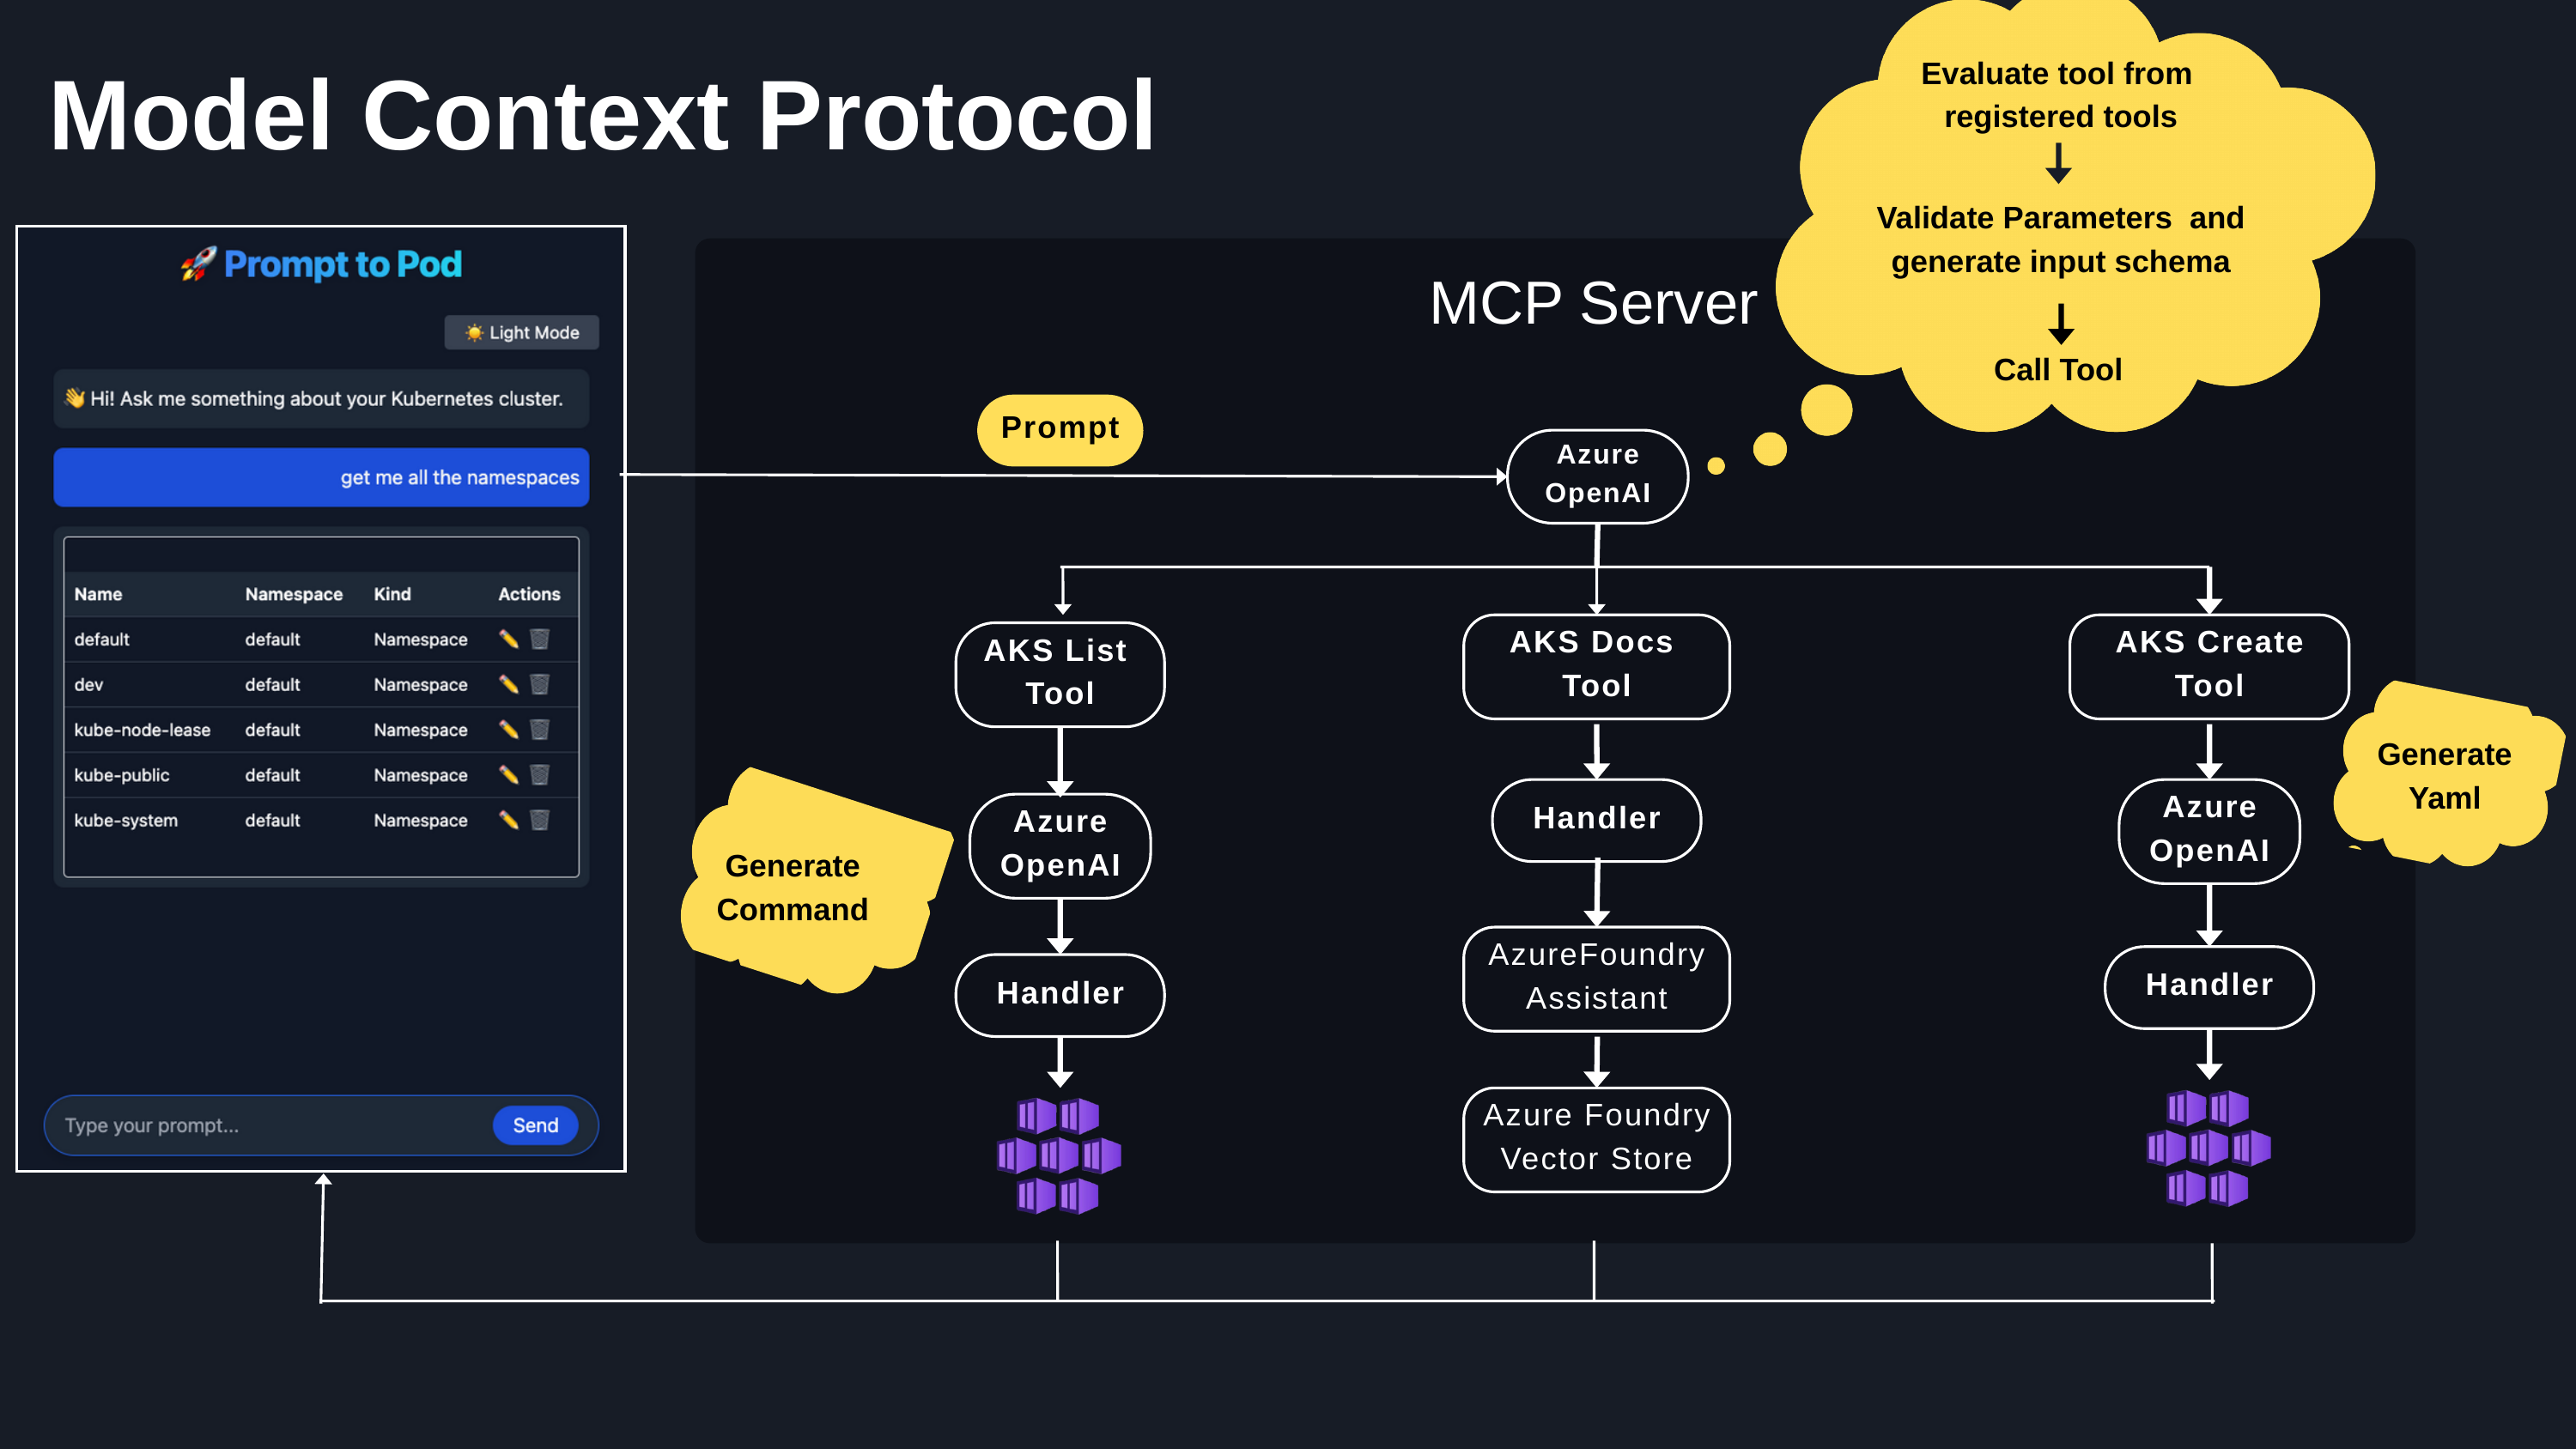

Model Context Protocol
Evaluate tool from
registered tools

Validate Parameters  and
generate input schema

MCP Server

Call Tool

Prompt

Azure
OpenAI

AKS Docs
Tool

AKS Create
Tool

AKS List
Tool

Generate
Yaml

Handler

Azure
OpenAI

Azure
OpenAI
Generate
Command

AzureFoundry
Assistant

Handler

Handler

Azure Foundry
Vector Store